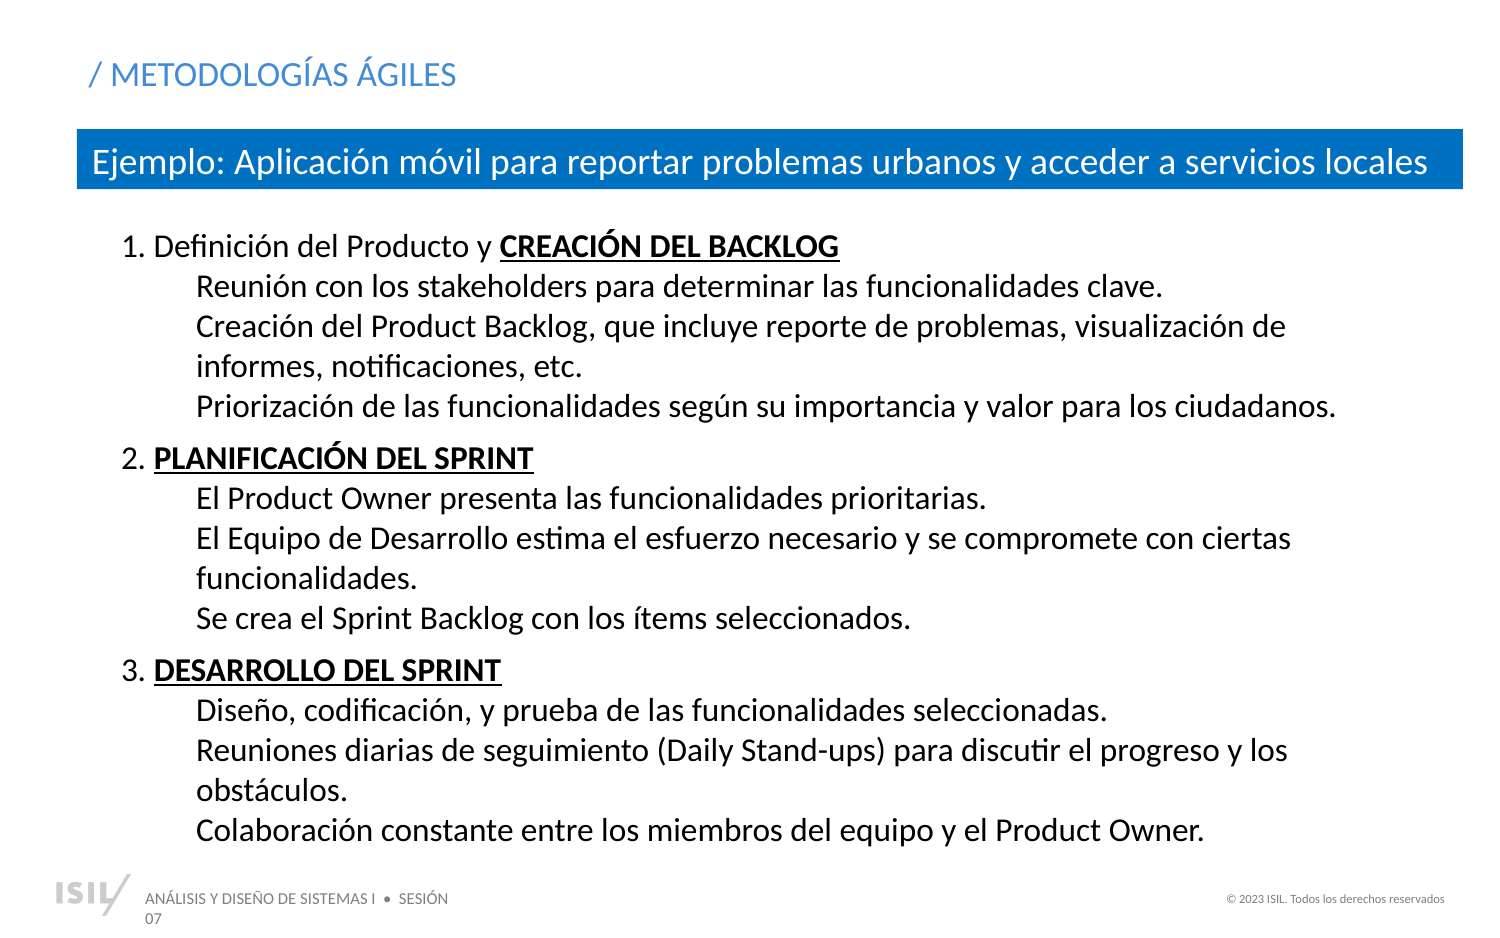

/ METODOLOGÍAS ÁGILES
Ejemplo: Aplicación móvil para reportar problemas urbanos y acceder a servicios locales
1. Definición del Producto y CREACIÓN DEL BACKLOG
Reunión con los stakeholders para determinar las funcionalidades clave.
Creación del Product Backlog, que incluye reporte de problemas, visualización de informes, notificaciones, etc.
Priorización de las funcionalidades según su importancia y valor para los ciudadanos.
2. PLANIFICACIÓN DEL SPRINT
El Product Owner presenta las funcionalidades prioritarias.
El Equipo de Desarrollo estima el esfuerzo necesario y se compromete con ciertas funcionalidades.
Se crea el Sprint Backlog con los ítems seleccionados.
3. DESARROLLO DEL SPRINT
Diseño, codificación, y prueba de las funcionalidades seleccionadas.
Reuniones diarias de seguimiento (Daily Stand-ups) para discutir el progreso y los obstáculos.
Colaboración constante entre los miembros del equipo y el Product Owner.